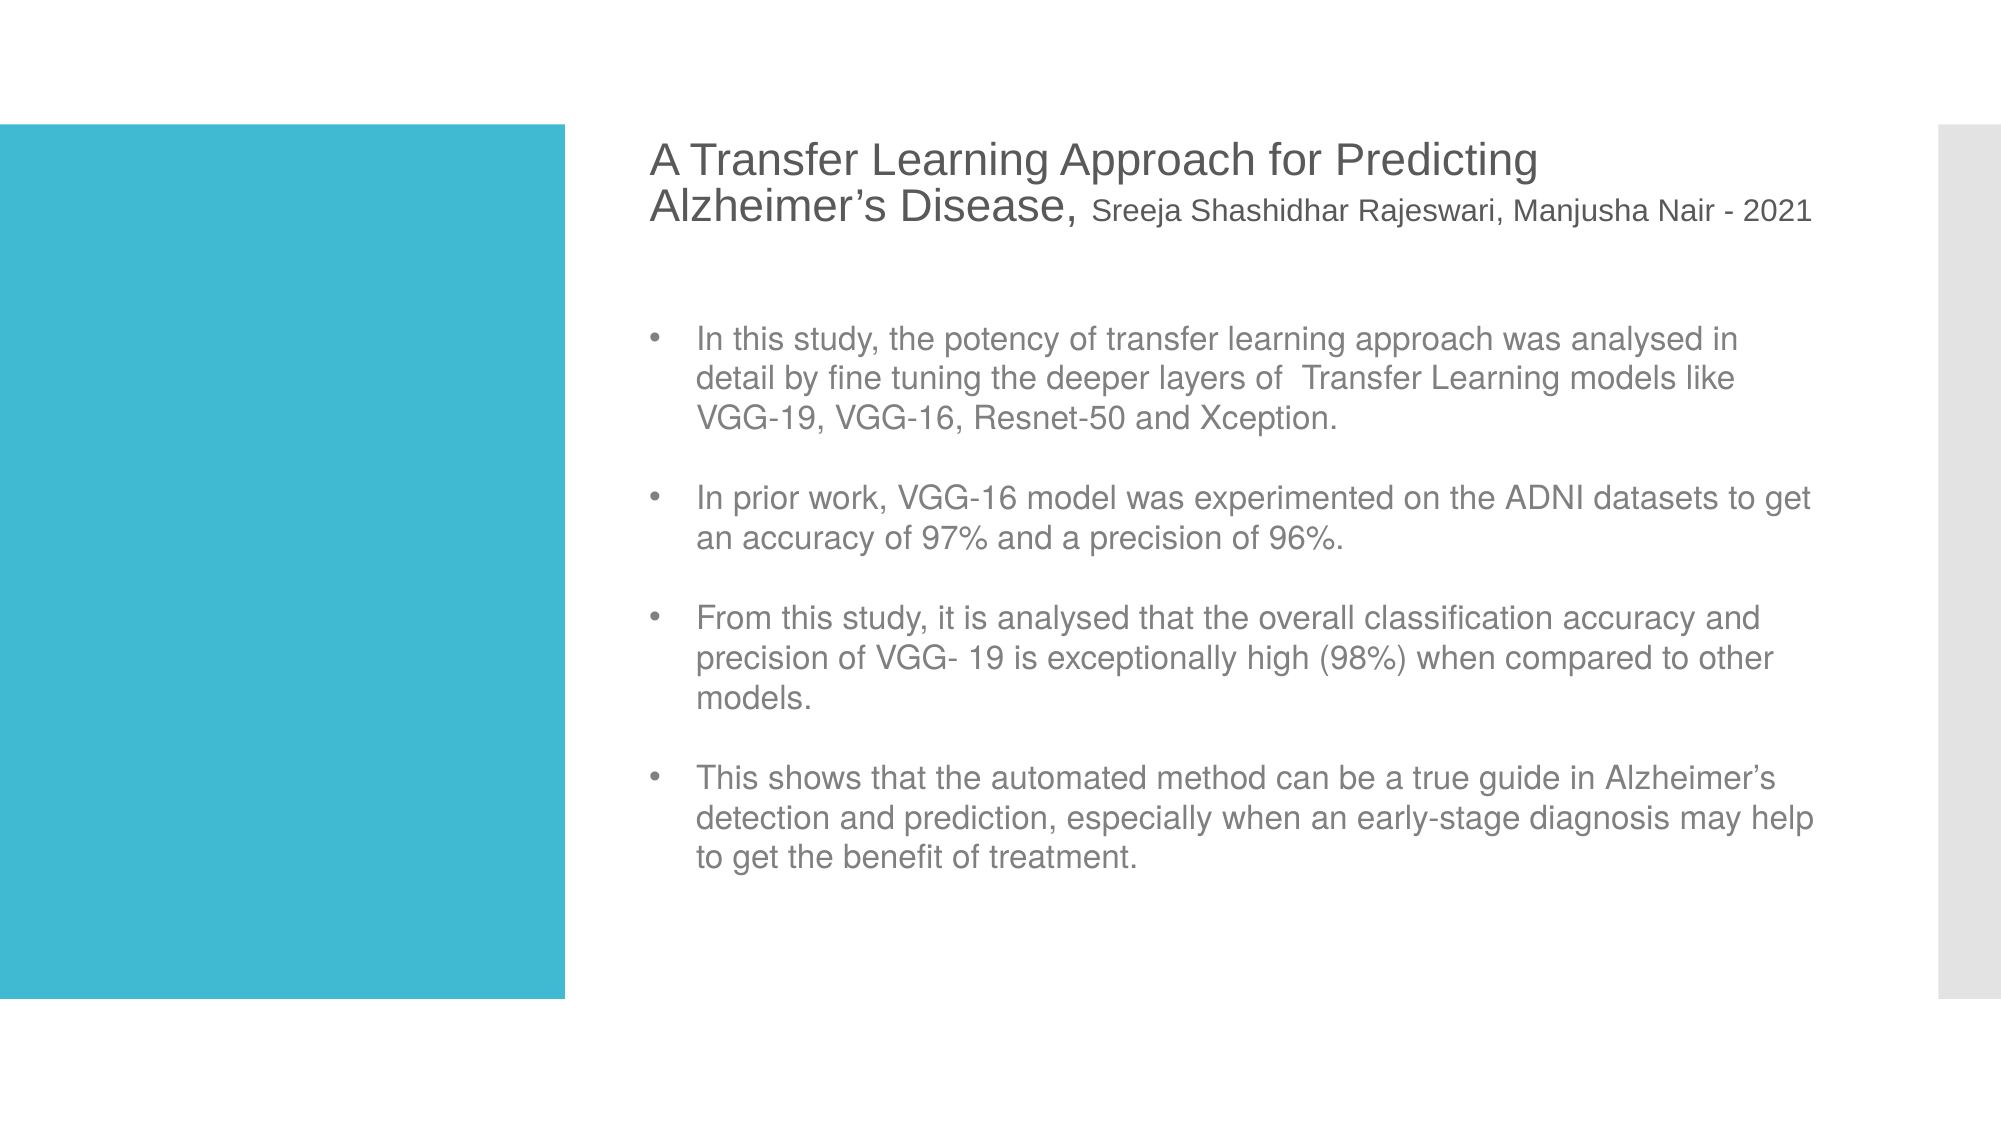

A Transfer Learning Approach for Predicting
Alzheimer’s Disease, Sreeja Shashidhar Rajeswari, Manjusha Nair - 2021
In this study, the potency of transfer learning approach was analysed in detail by fine tuning the deeper layers of  Transfer Learning models like VGG-19, VGG-16, Resnet-50 and Xception.

In prior work, VGG-16 model was experimented on the ADNI datasets to get an accuracy of 97% and a precision of 96%.

From this study, it is analysed that the overall classification accuracy and precision of VGG- 19 is exceptionally high (98%) when compared to other models.

This shows that the automated method can be a true guide in Alzheimer’s detection and prediction, especially when an early-stage diagnosis may help to get the benefit of treatment.